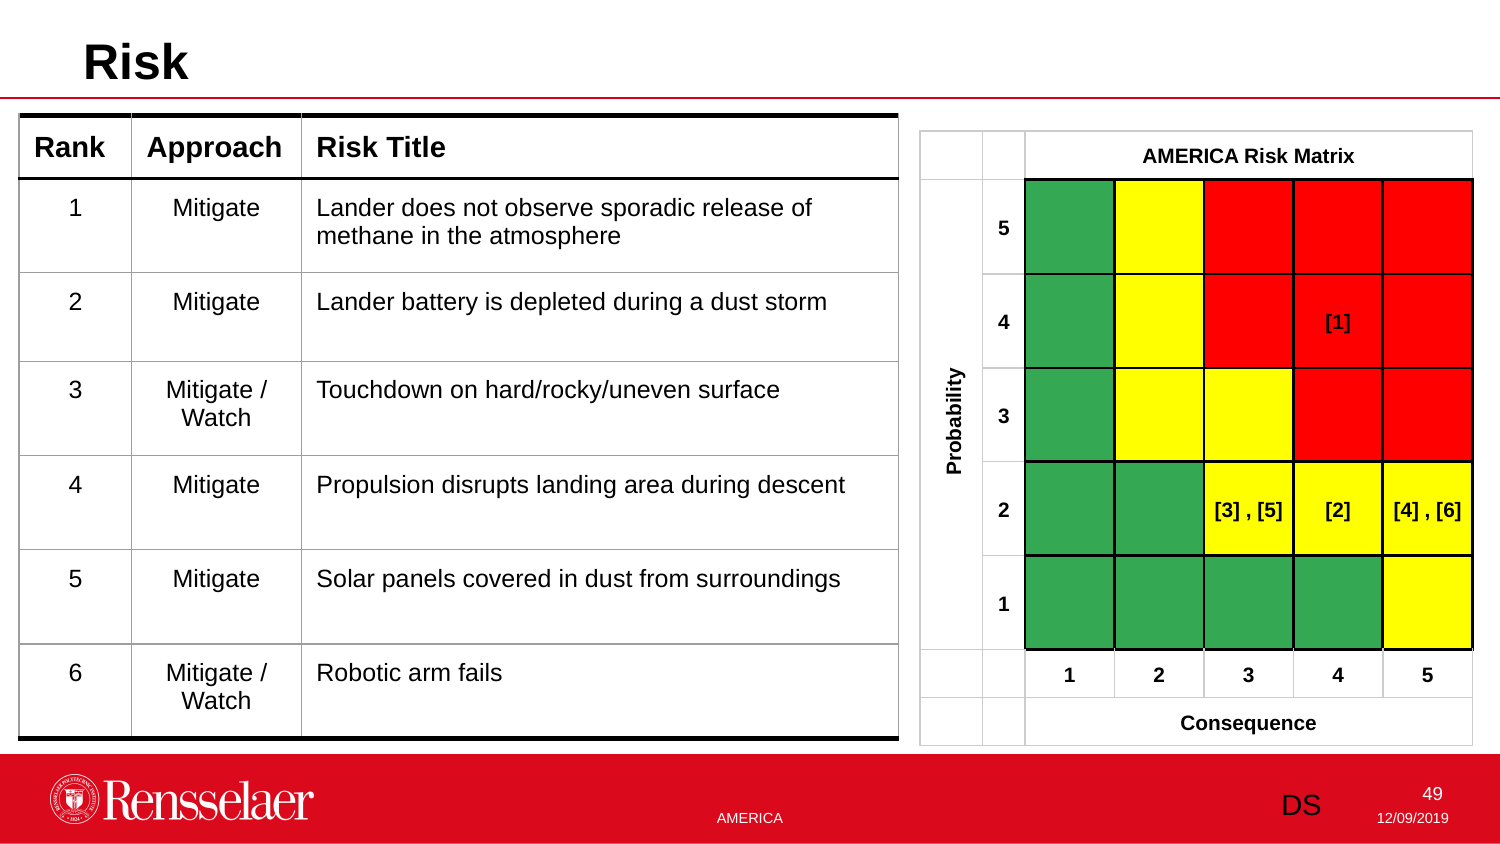

Risk
| Rank | Approach | Risk Title |
| --- | --- | --- |
| 1 | Mitigate | Lander does not observe sporadic release of methane in the atmosphere |
| 2 | Mitigate | Lander battery is depleted during a dust storm |
| 3 | Mitigate / Watch | Touchdown on hard/rocky/uneven surface |
| 4 | Mitigate | Propulsion disrupts landing area during descent |
| 5 | Mitigate | Solar panels covered in dust from surroundings |
| 6 | Mitigate / Watch | Robotic arm fails |
|  |  | AMERICA Risk Matrix |  |  |  |  |
| --- | --- | --- | --- | --- | --- | --- |
|  | 5 |  |  |  |  |  |
|  | 4 |  |  |  | [1] |  |
|  | 3 |  |  |  |  |  |
|  | 2 |  |  | [3] , [5] | [2] | [4] , [6] |
|  | 1 |  |  |  |  |  |
|  |  | 1 | 2 | 3 | 4 | 5 |
|  |  | Consequence |  |  |  |  |
Probability
DS